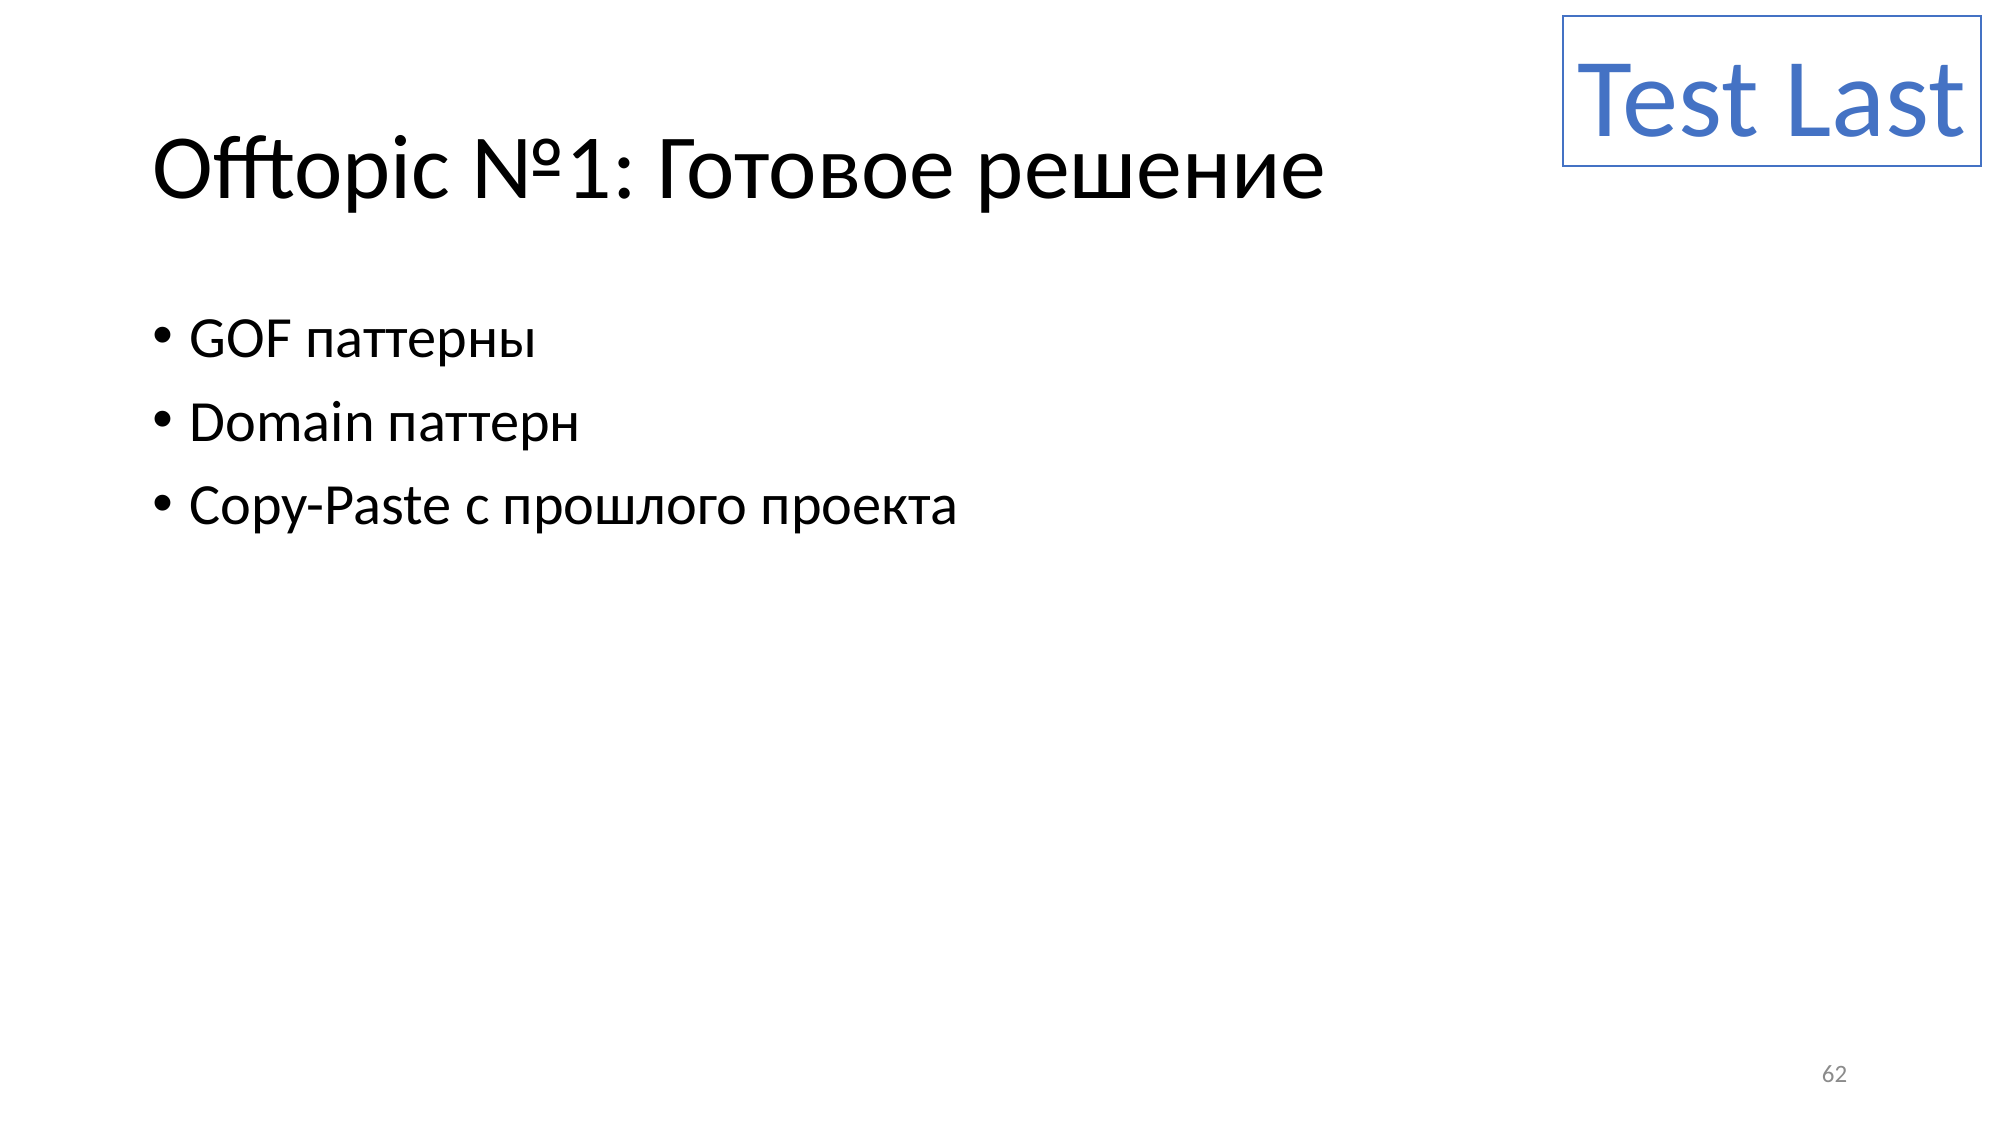

Test Last
# Offtopic №1: Готовое решение
GOF паттерны
Domain паттерн
Copy-Paste с прошлого проекта
62